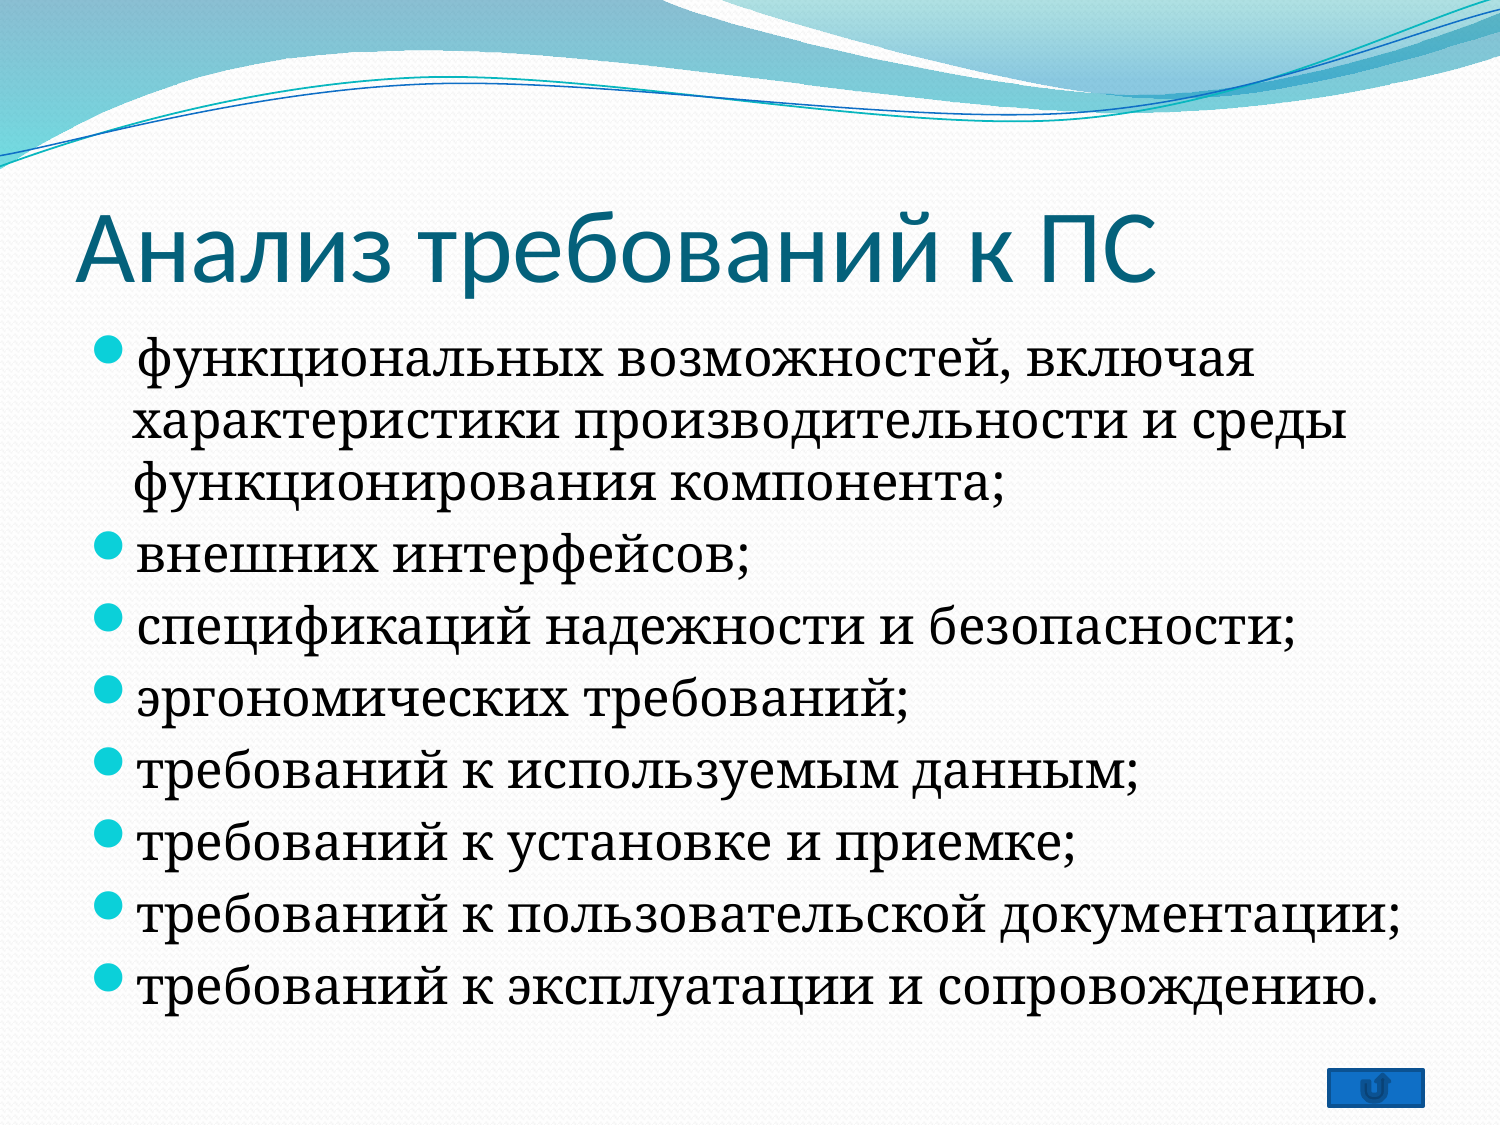

# Анализ требований к ПС
функциональных возможностей, включая характеристики про­изводительности и среды функционирования компонента;
внешних интерфейсов;
спецификаций надежности и безопасности;
эргономических требований;
требований к используемым данным;
требований к установке и приемке;
требований к пользовательской документации;
требований к эксплуатации и сопровождению.